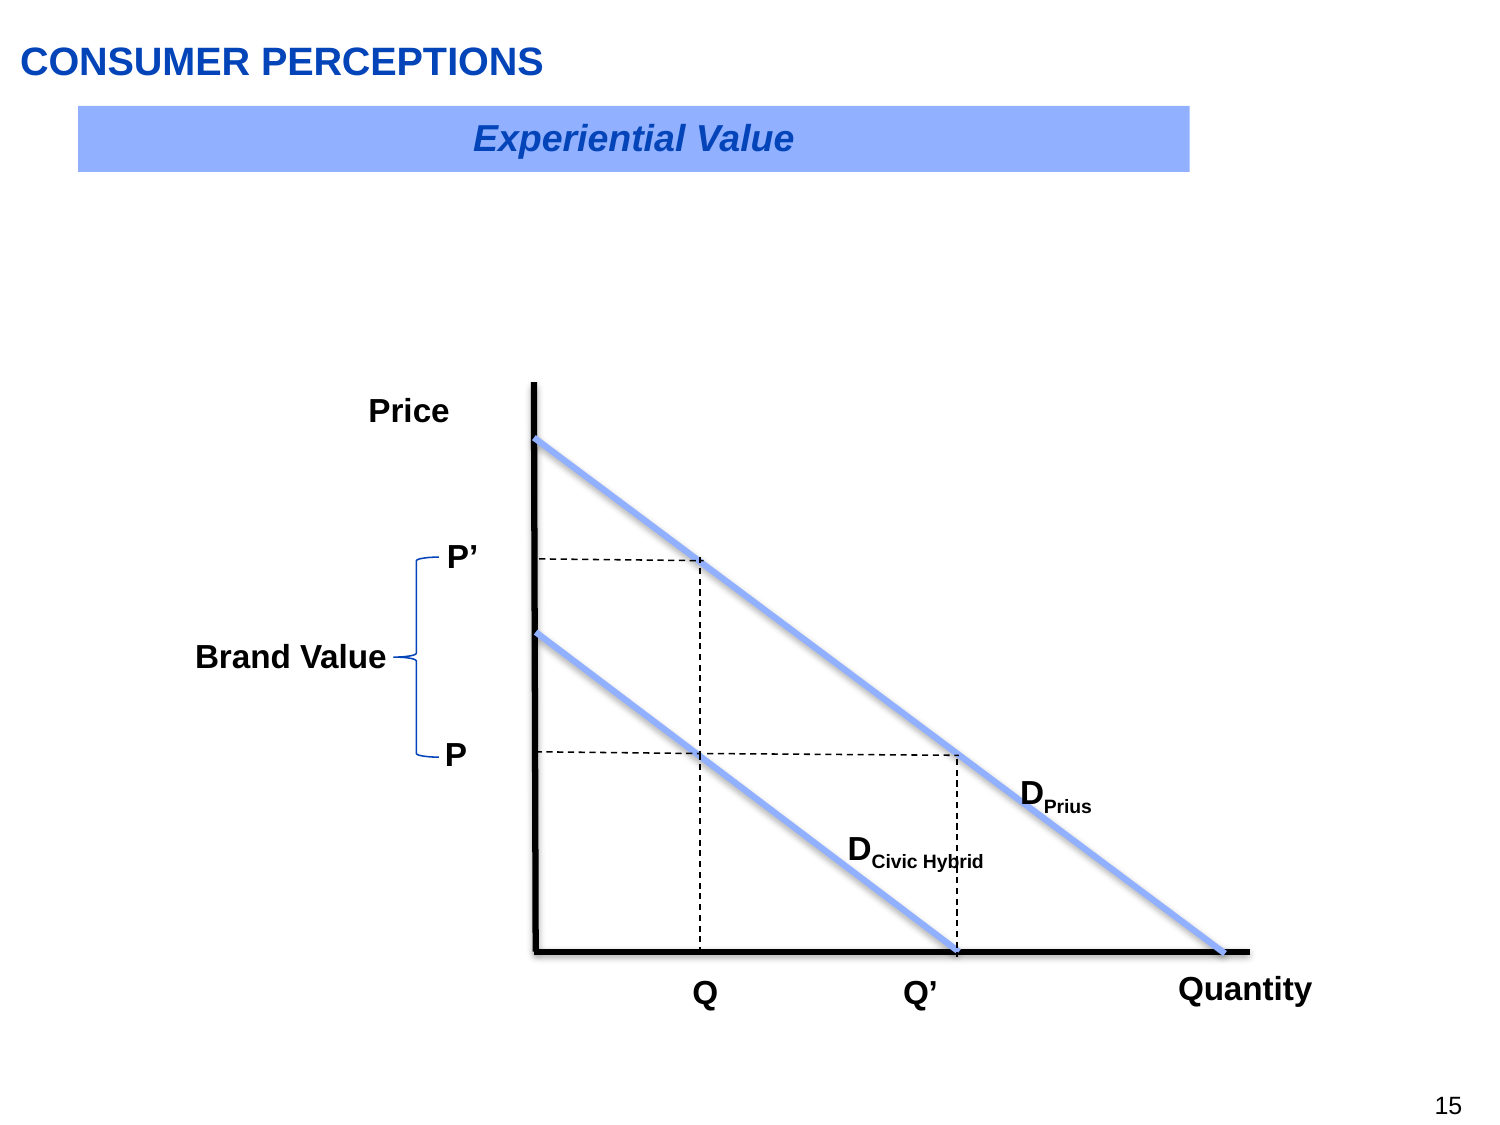

CONSUMER PERCEPTIONS
Experiential Value
Price
P’

Brand Value
P
DPrius
DCivic Hybrid
Quantity
Q
Q’
15